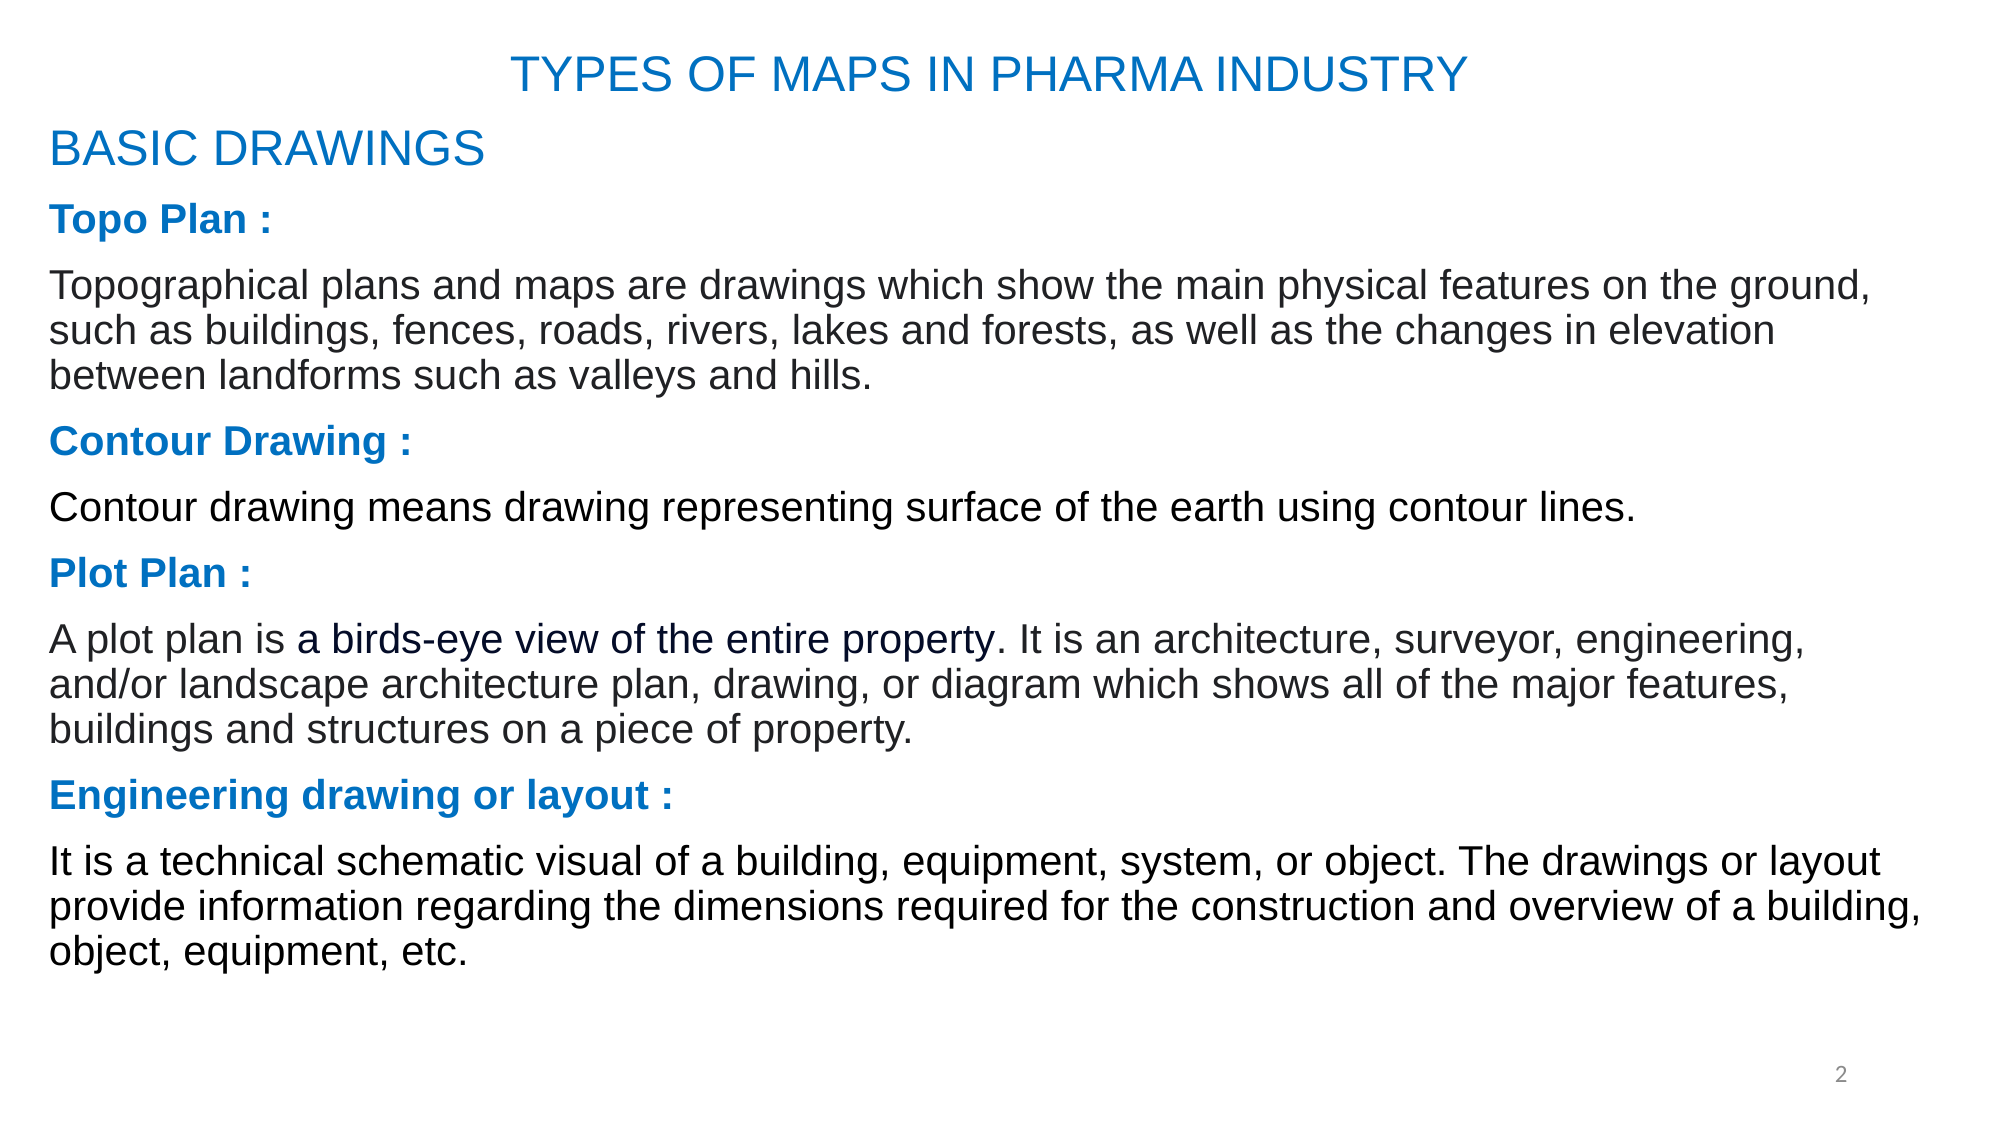

TYPES OF MAPS IN PHARMA INDUSTRY
BASIC DRAWINGS
Topo Plan :
Topographical plans and maps are drawings which show the main physical features on the ground, such as buildings, fences, roads, rivers, lakes and forests, as well as the changes in elevation between landforms such as valleys and hills.
Contour Drawing :
Contour drawing means drawing representing surface of the earth using contour lines.
Plot Plan :
A plot plan is a birds-eye view of the entire property. It is an architecture, surveyor, engineering, and/or landscape architecture plan, drawing, or diagram which shows all of the major features, buildings and structures on a piece of property.
Engineering drawing or layout :
It is a technical schematic visual of a building, equipment, system, or object. The drawings or layout provide information regarding the dimensions required for the construction and overview of a building, object, equipment, etc.

2